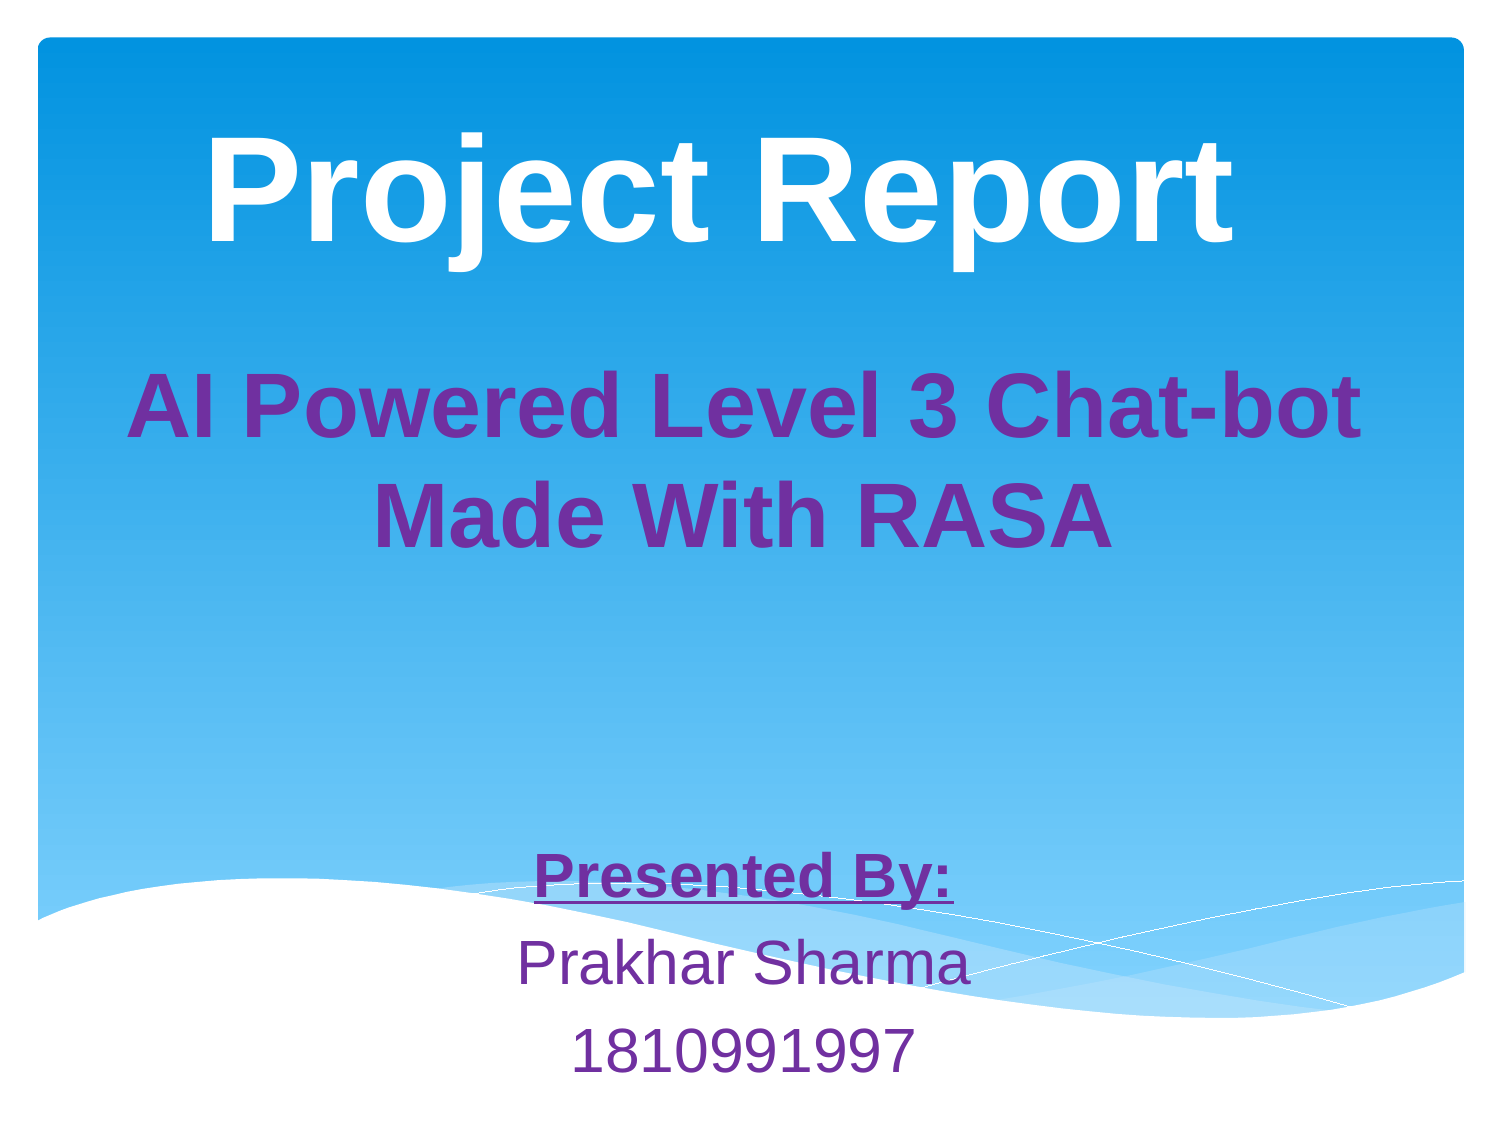

# Project Report
AI Powered Level 3 Chat-bot Made With RASA

Presented By:
Prakhar Sharma
1810991997